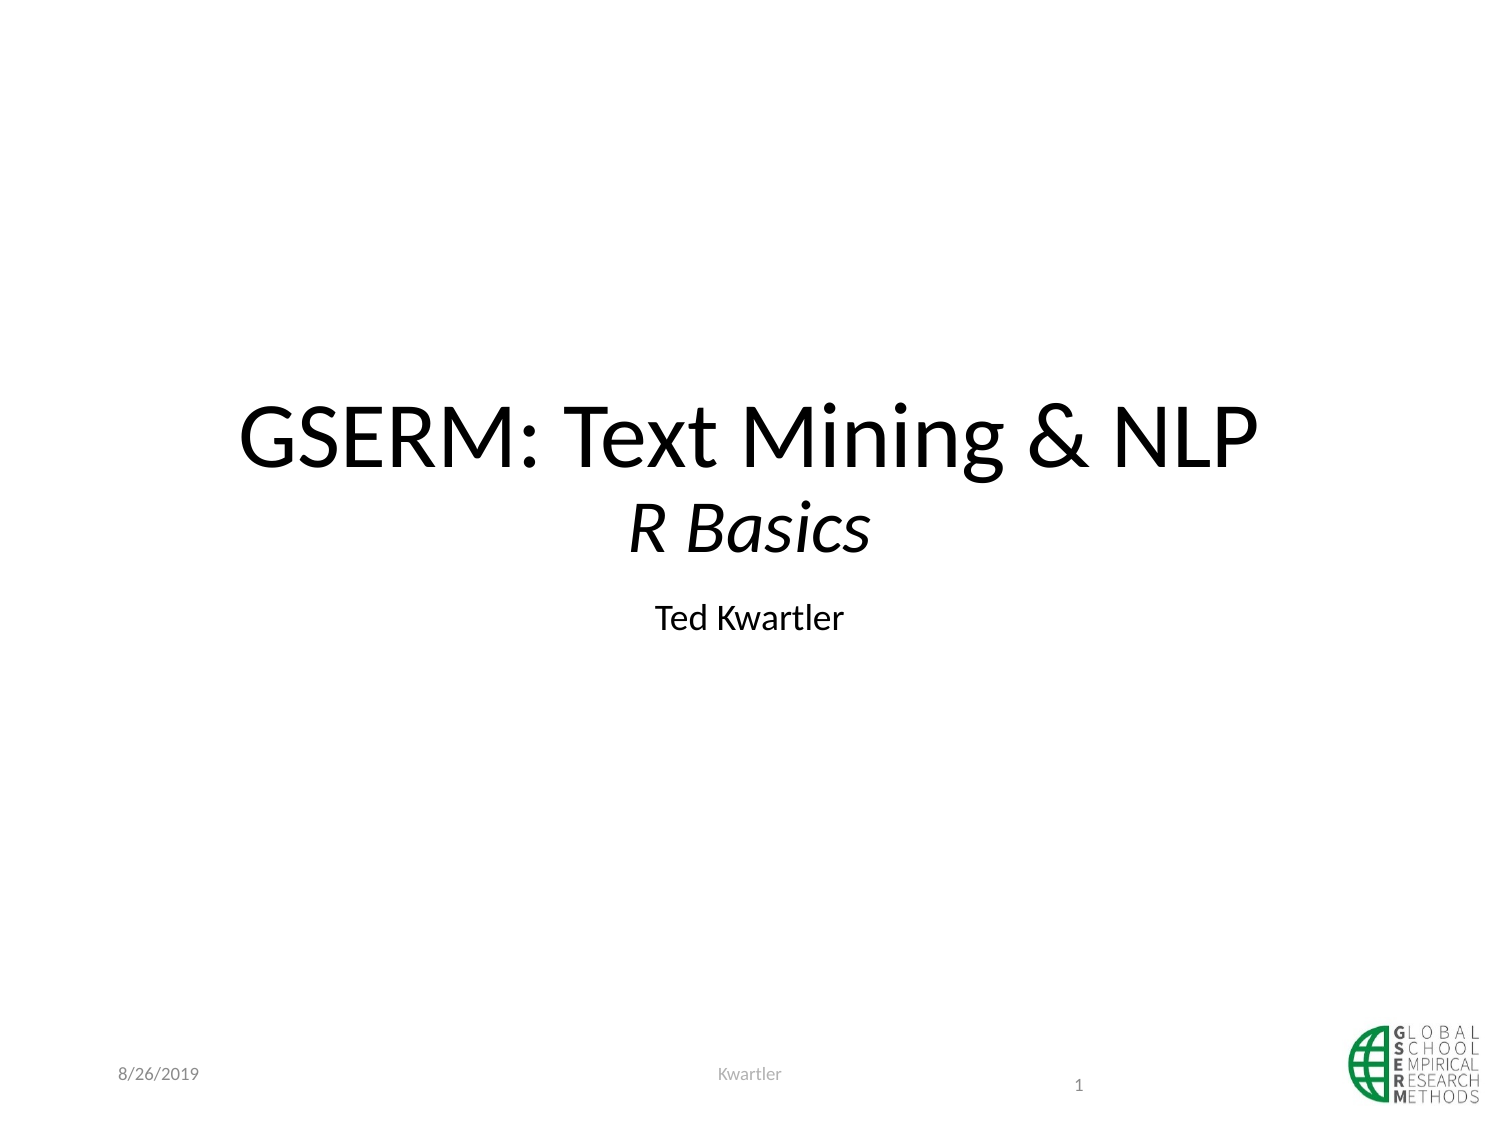

# GSERM: Text Mining & NLP R Basics
Ted Kwartler
8/26/2019
Kwartler
1